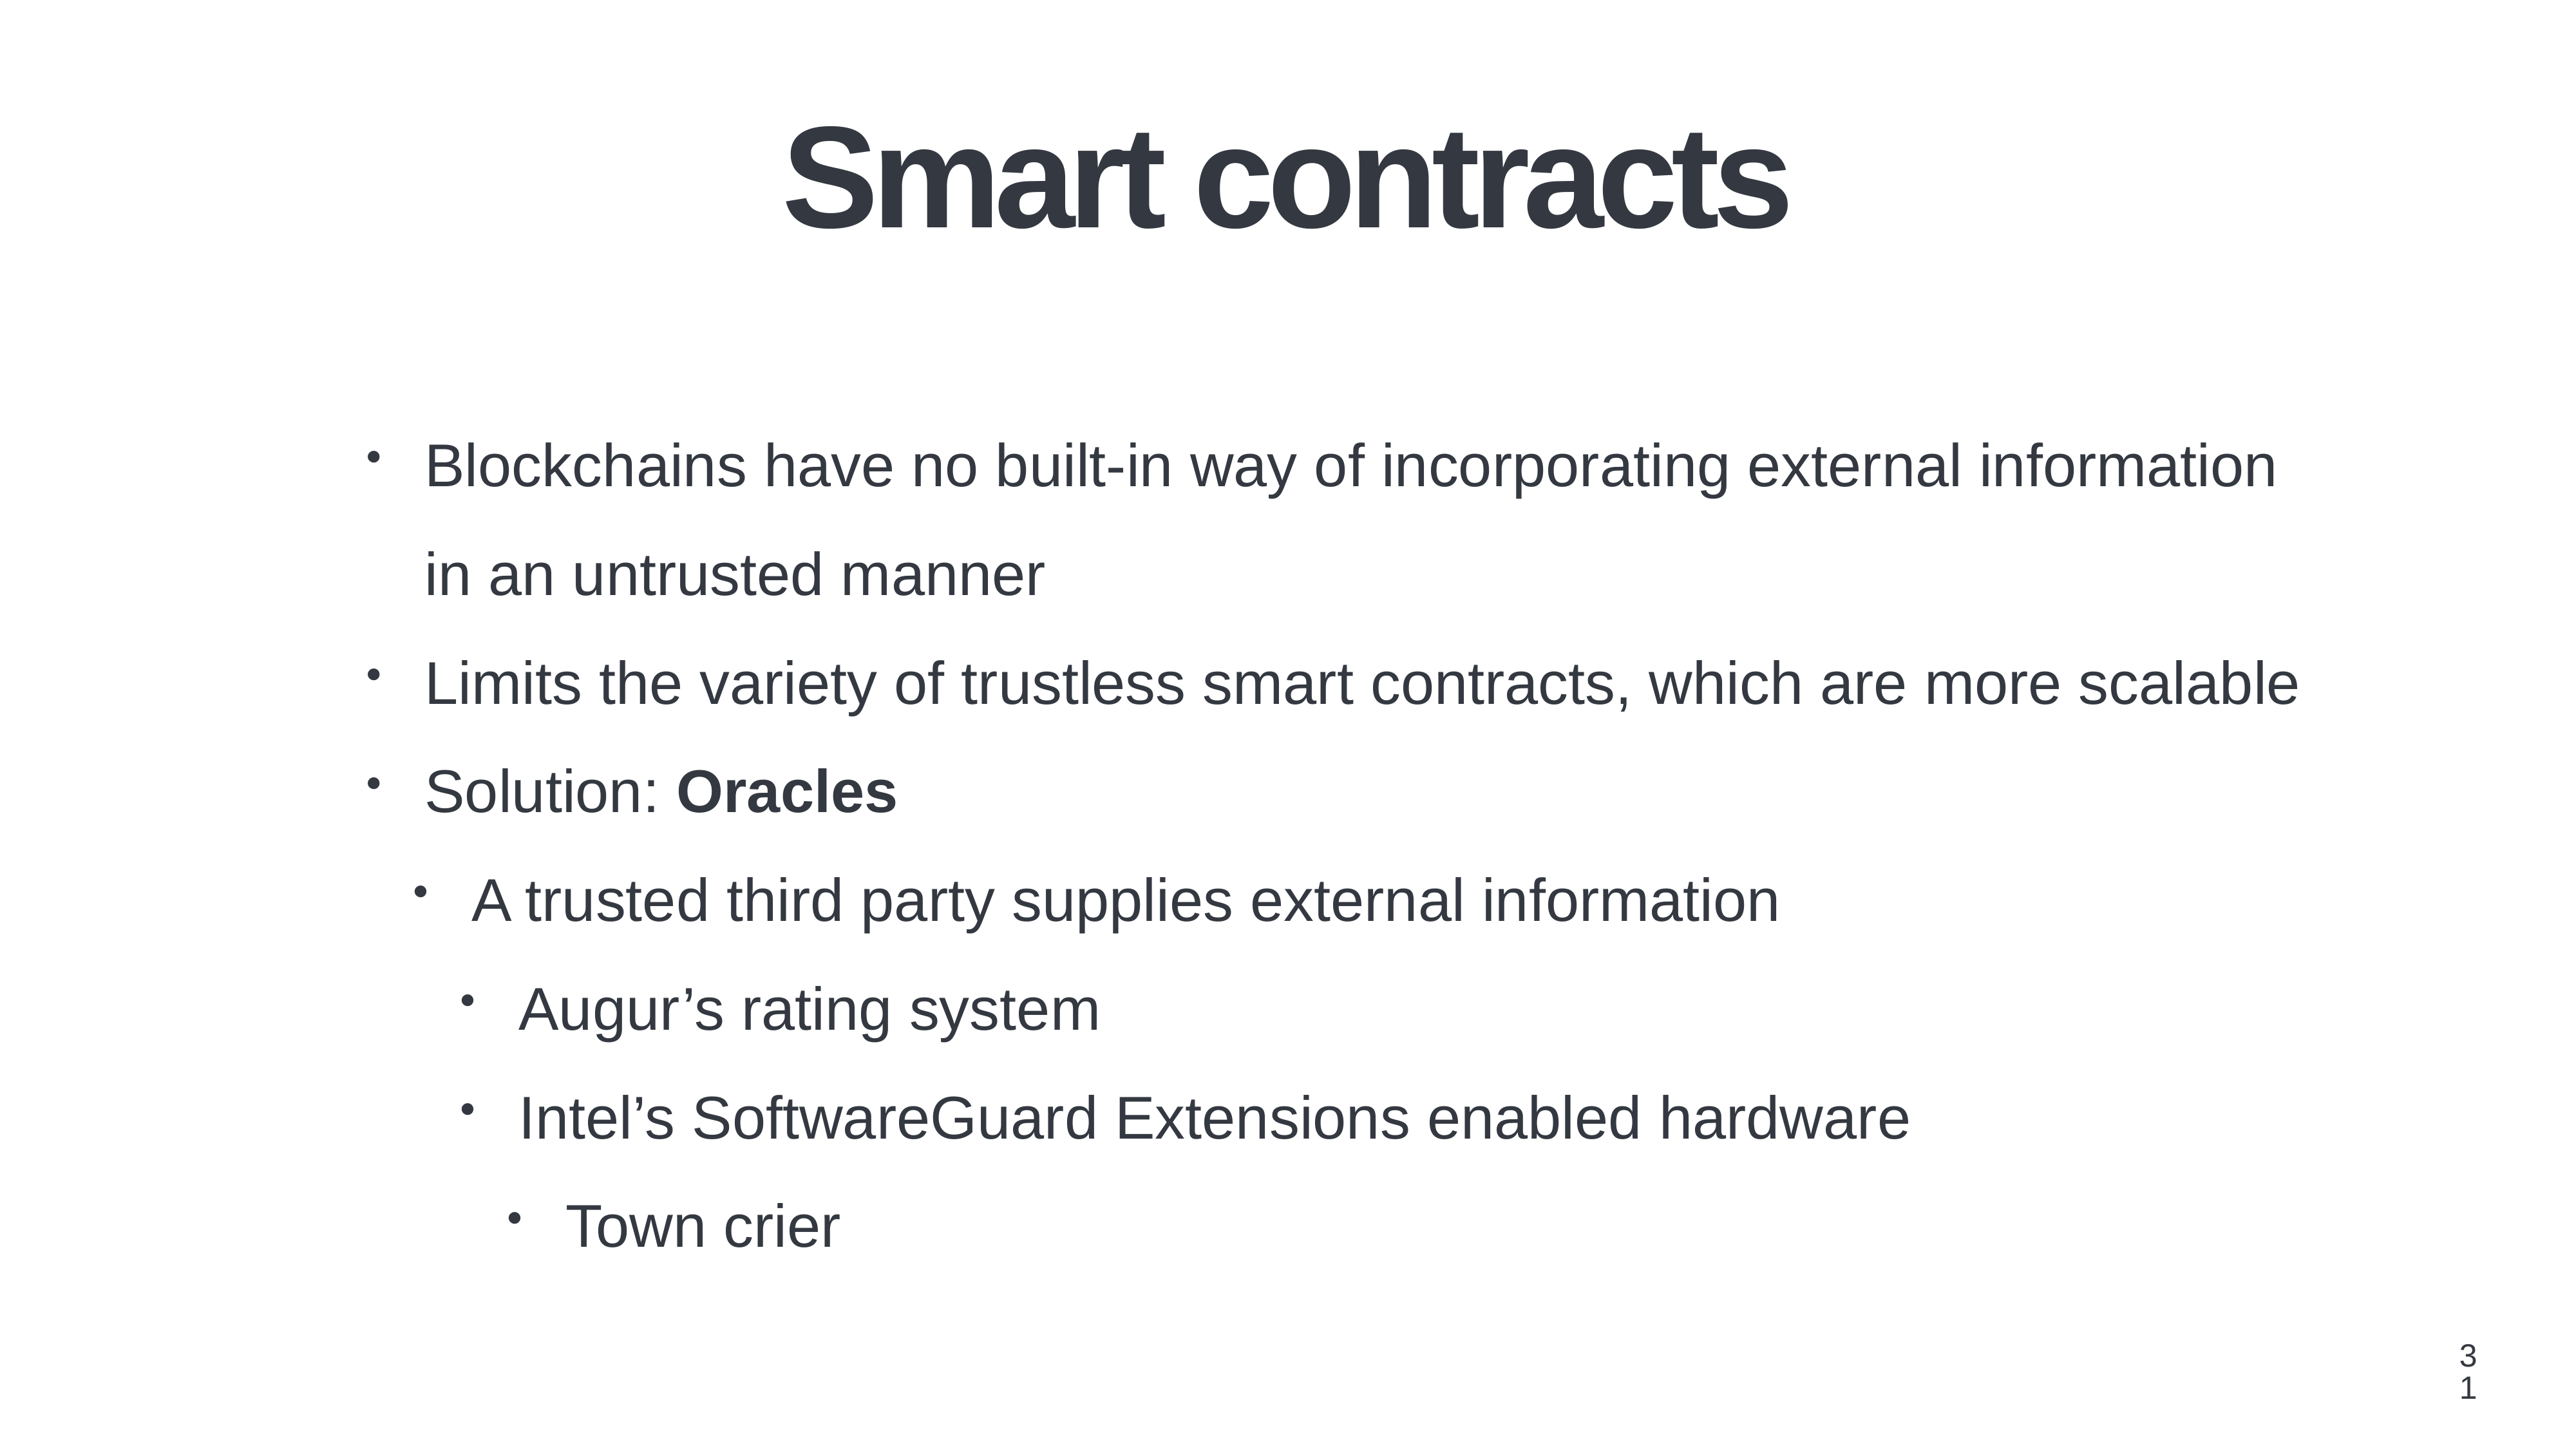

# Smart contracts
Blockchains have no built-in way of incorporating external information in an untrusted manner
Limits the variety of trustless smart contracts, which are more scalable
Solution: Oracles
A trusted third party supplies external information
Augur’s rating system
Intel’s SoftwareGuard Extensions enabled hardware
Town crier
31